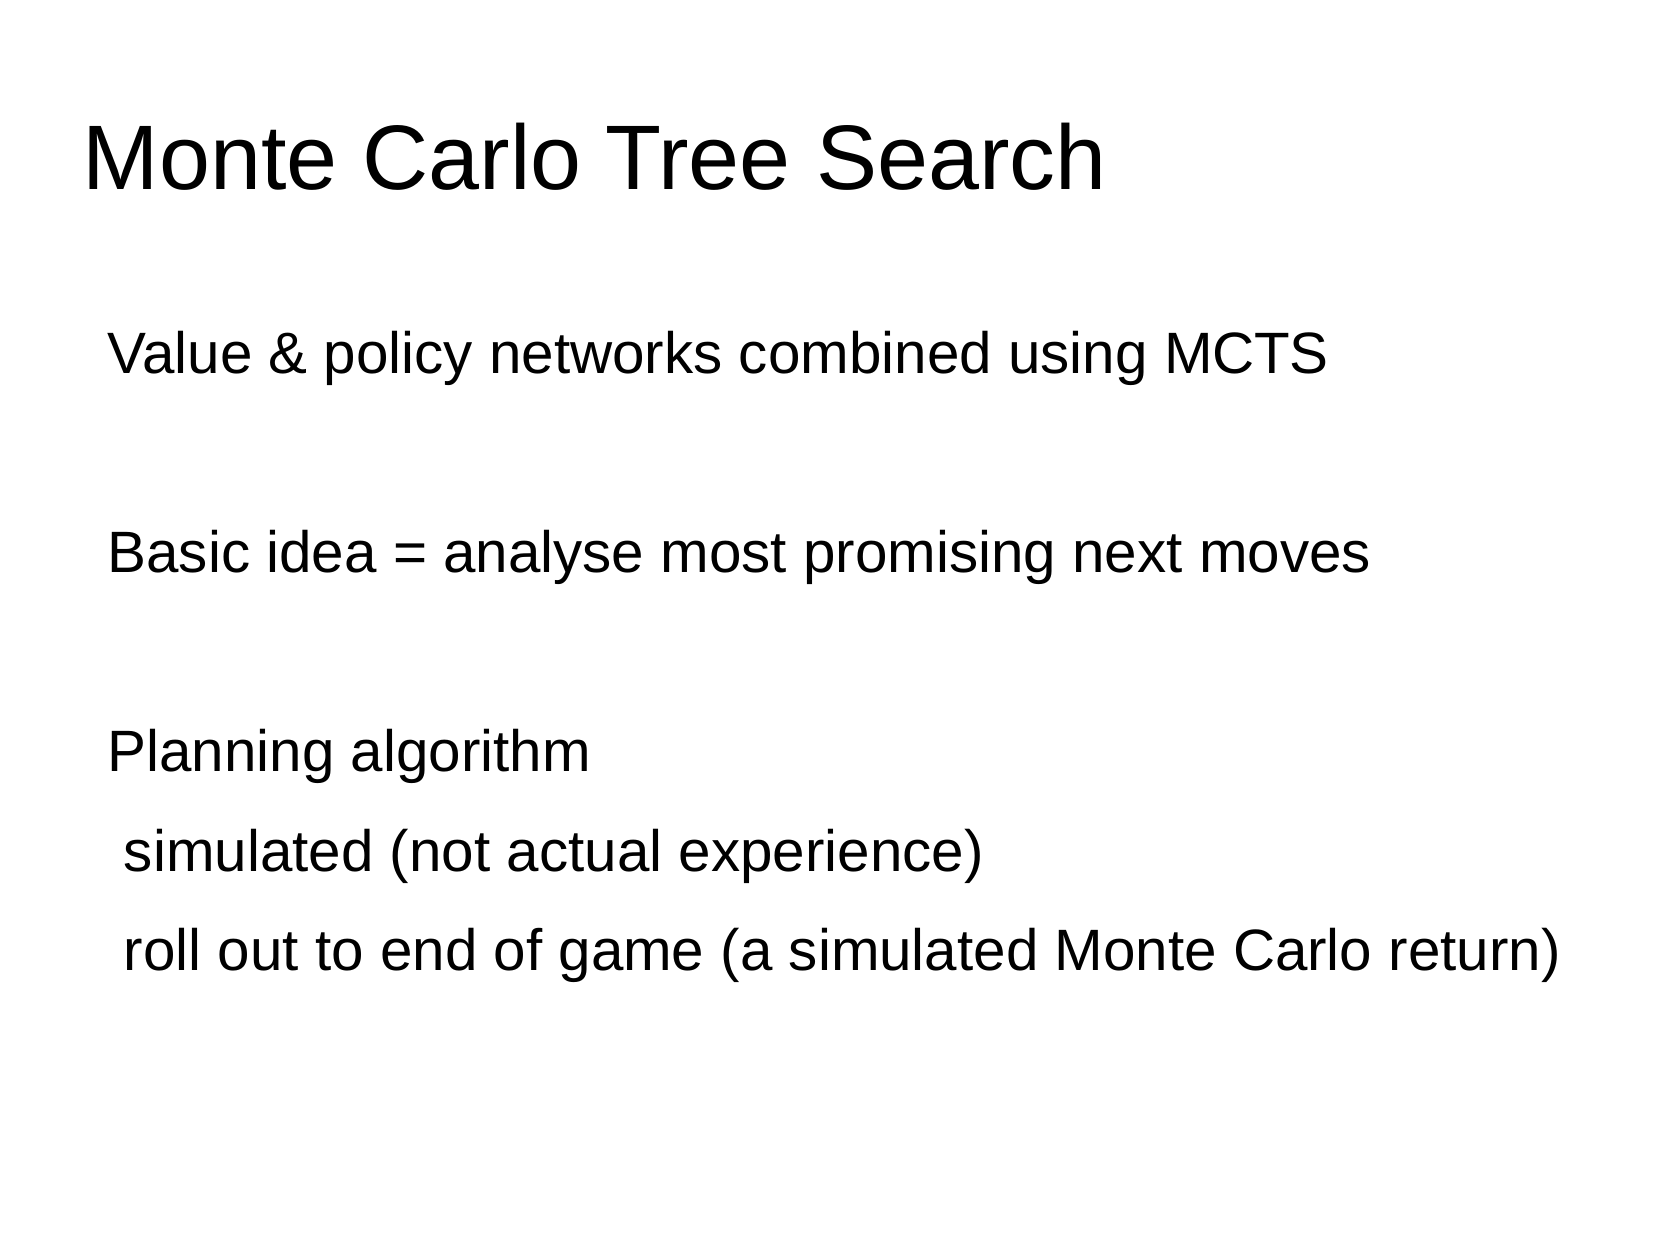

Monte Carlo Tree Search
Value & policy networks combined using MCTS

Basic idea = analyse most promising next moves

Planning algorithm
 simulated (not actual experience)
 roll out to end of game (a simulated Monte Carlo return)